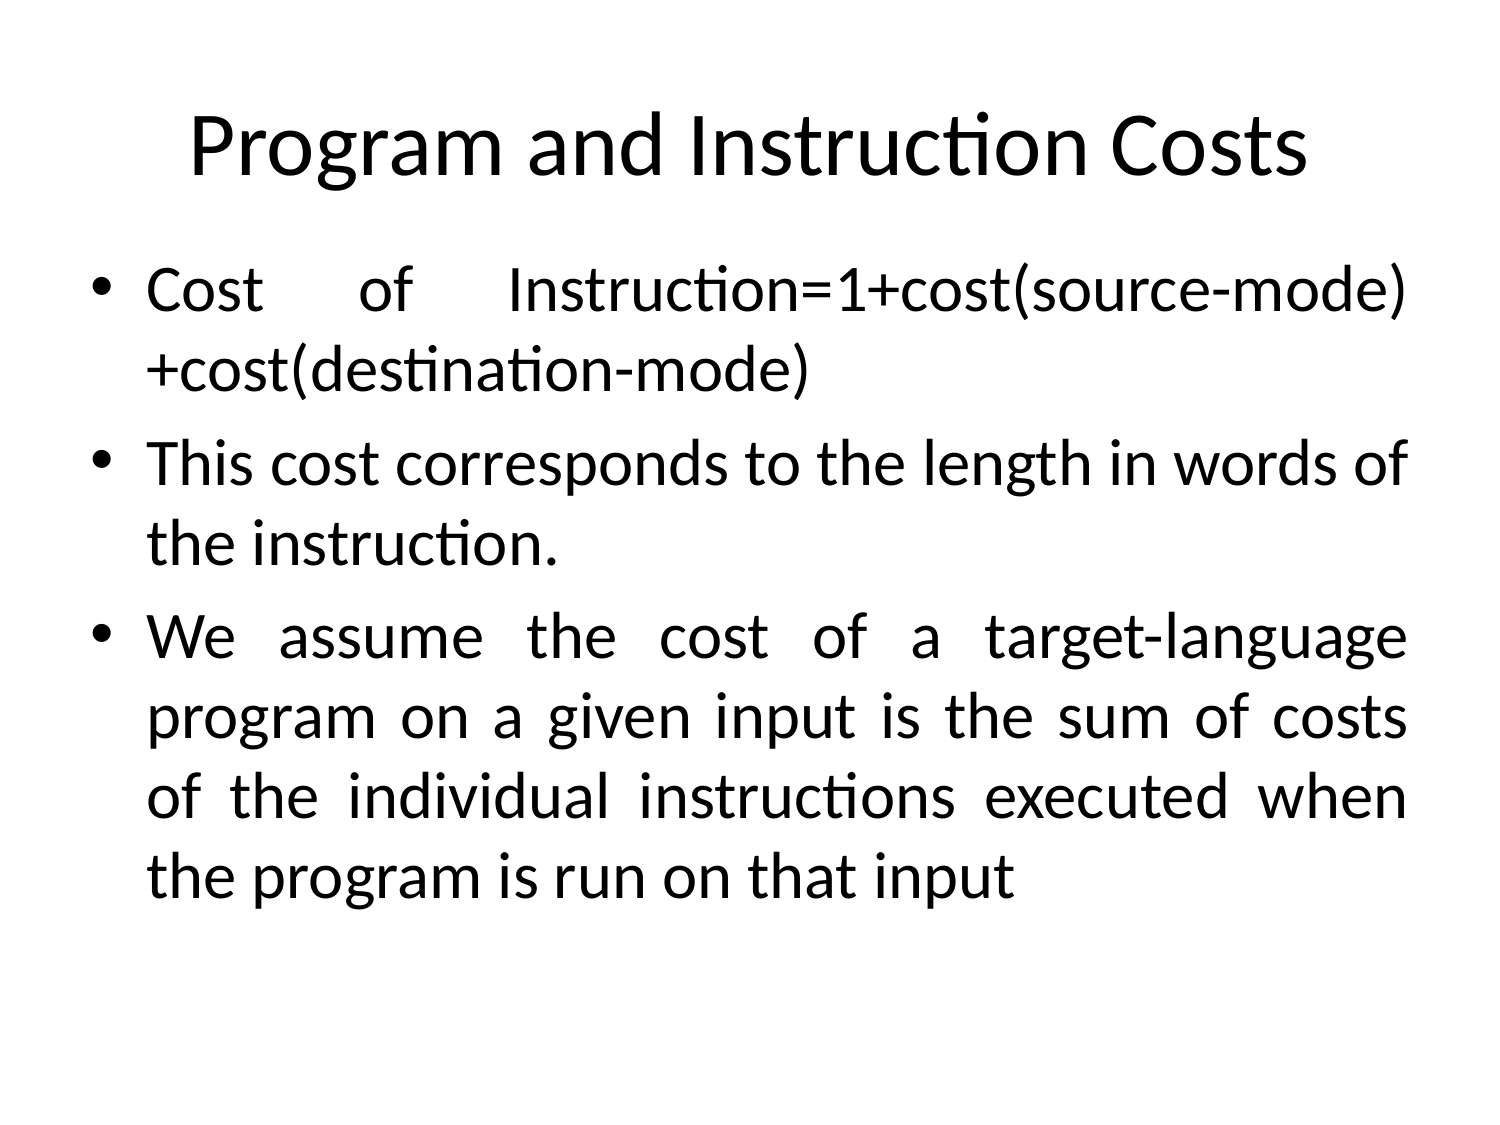

# Program and Instruction Costs
Cost of Instruction=1+cost(source-mode)+cost(destination-mode)
This cost corresponds to the length in words of the instruction.
We assume the cost of a target-language program on a given input is the sum of costs of the individual instructions executed when the program is run on that input